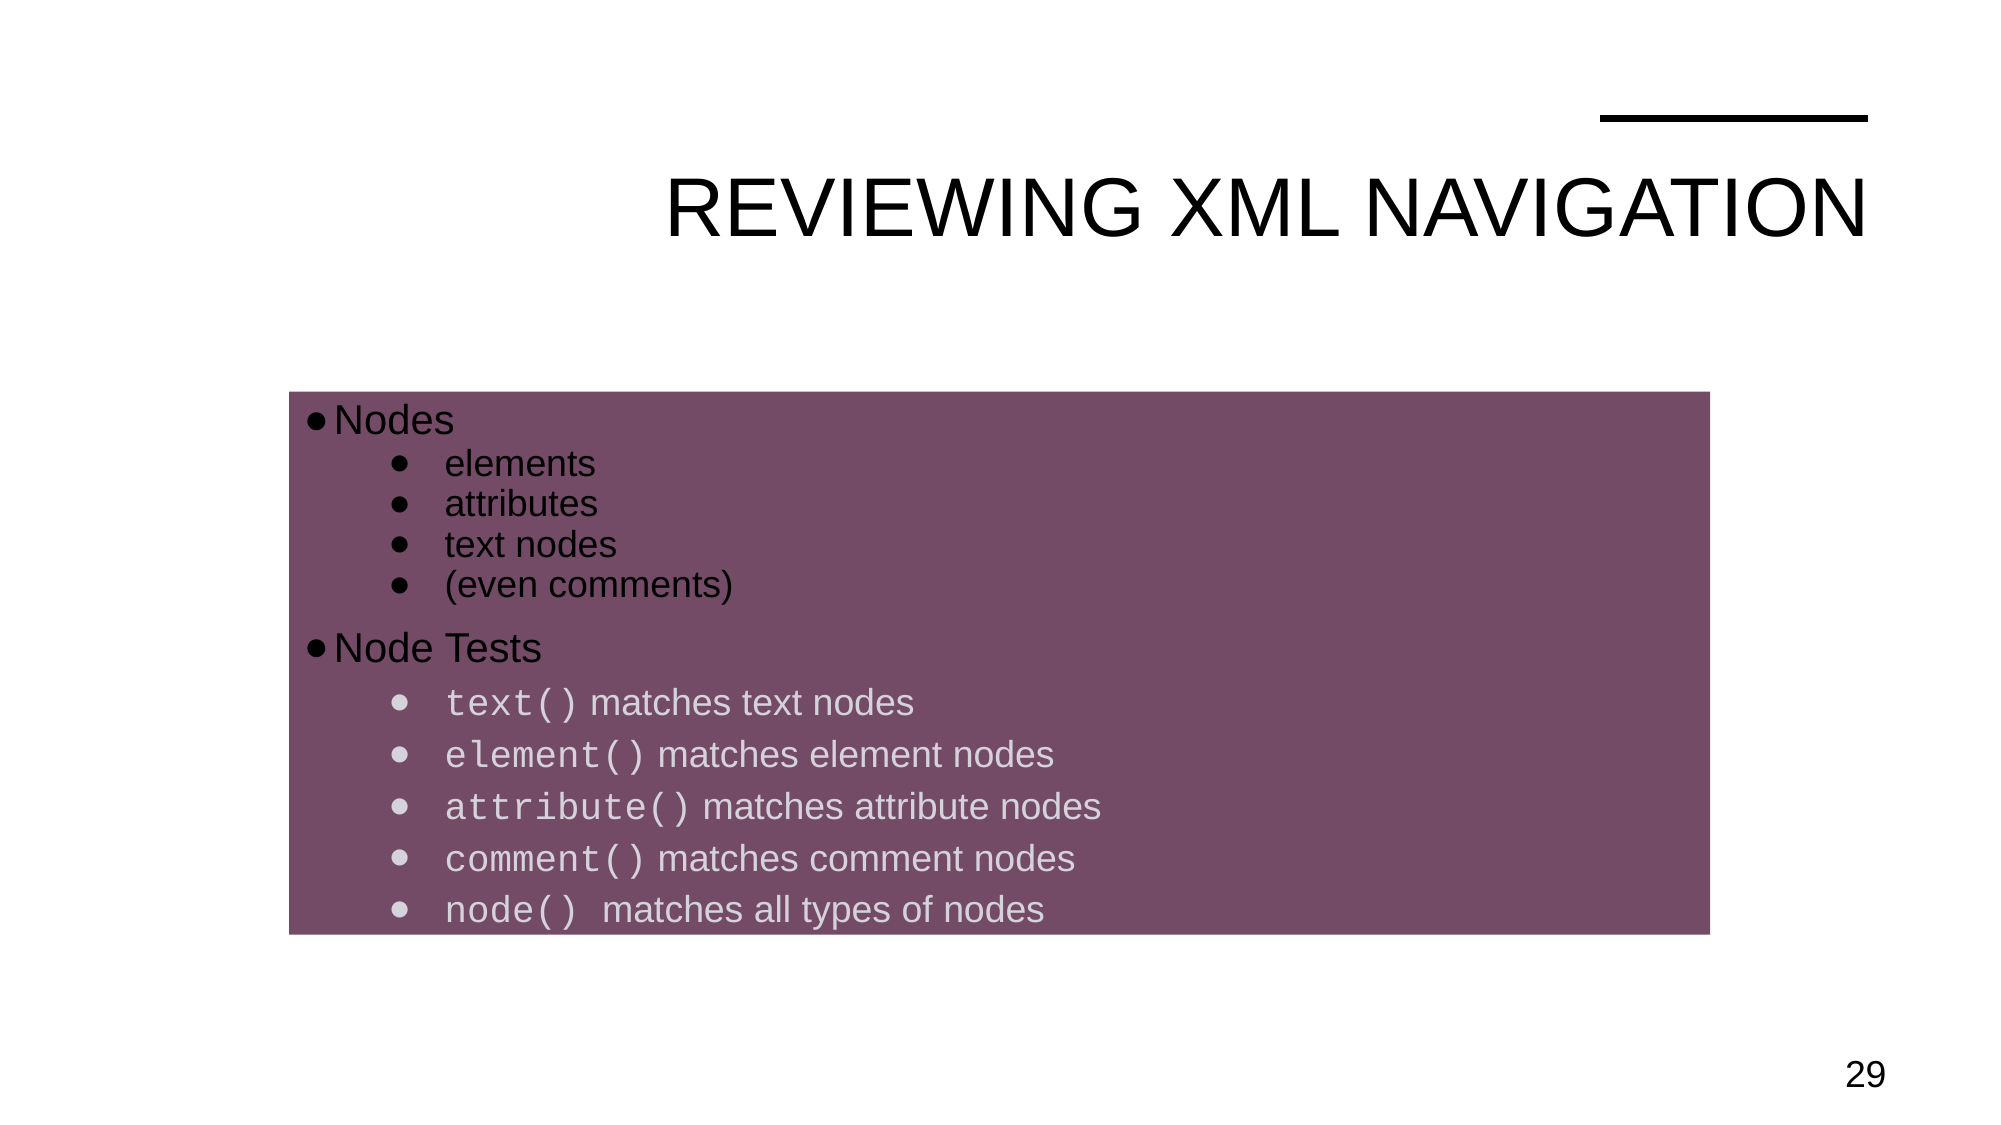

# Reviewing XML Navigation
Nodes
elements
attributes
text nodes
(even comments)
Node Tests
text() matches text nodes
element() matches element nodes
attribute() matches attribute nodes
comment() matches comment nodes
node() matches all types of nodes

29